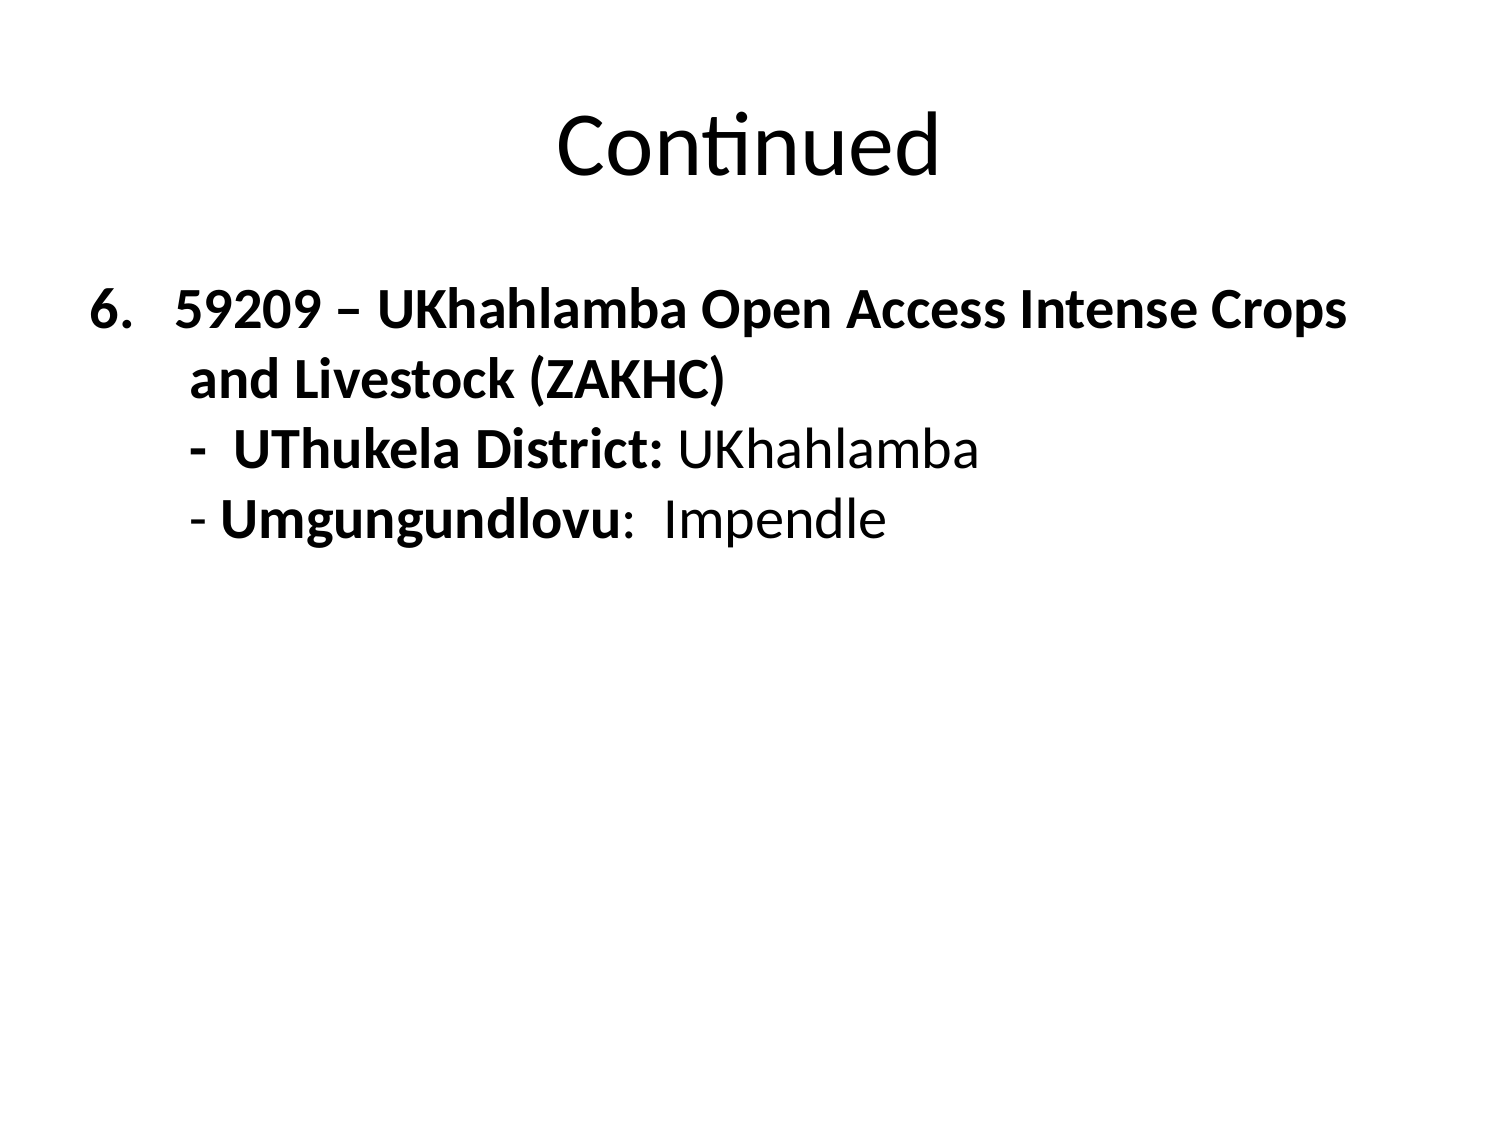

Continued
6.   59209 – UKhahlamba Open Access Intense Crops  and Livestock (ZAKHC)
	-  UThukela District: UKhahlamba
	- Umgungundlovu:  Impendle